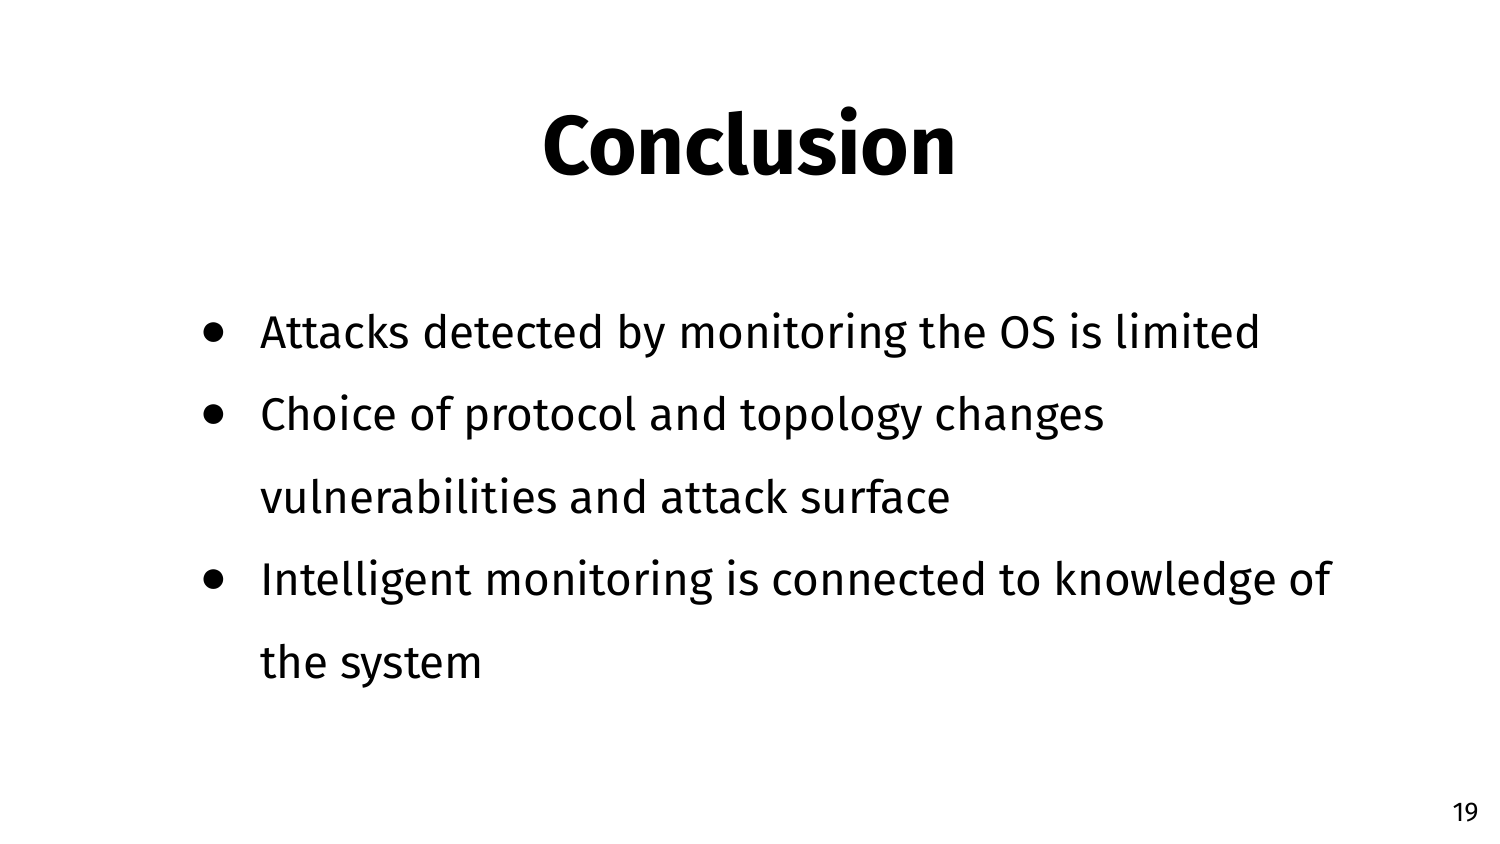

# Conclusion
Attacks detected by monitoring the OS is limited
Choice of protocol and topology changes vulnerabilities and attack surface
Intelligent monitoring is connected to knowledge of the system

19